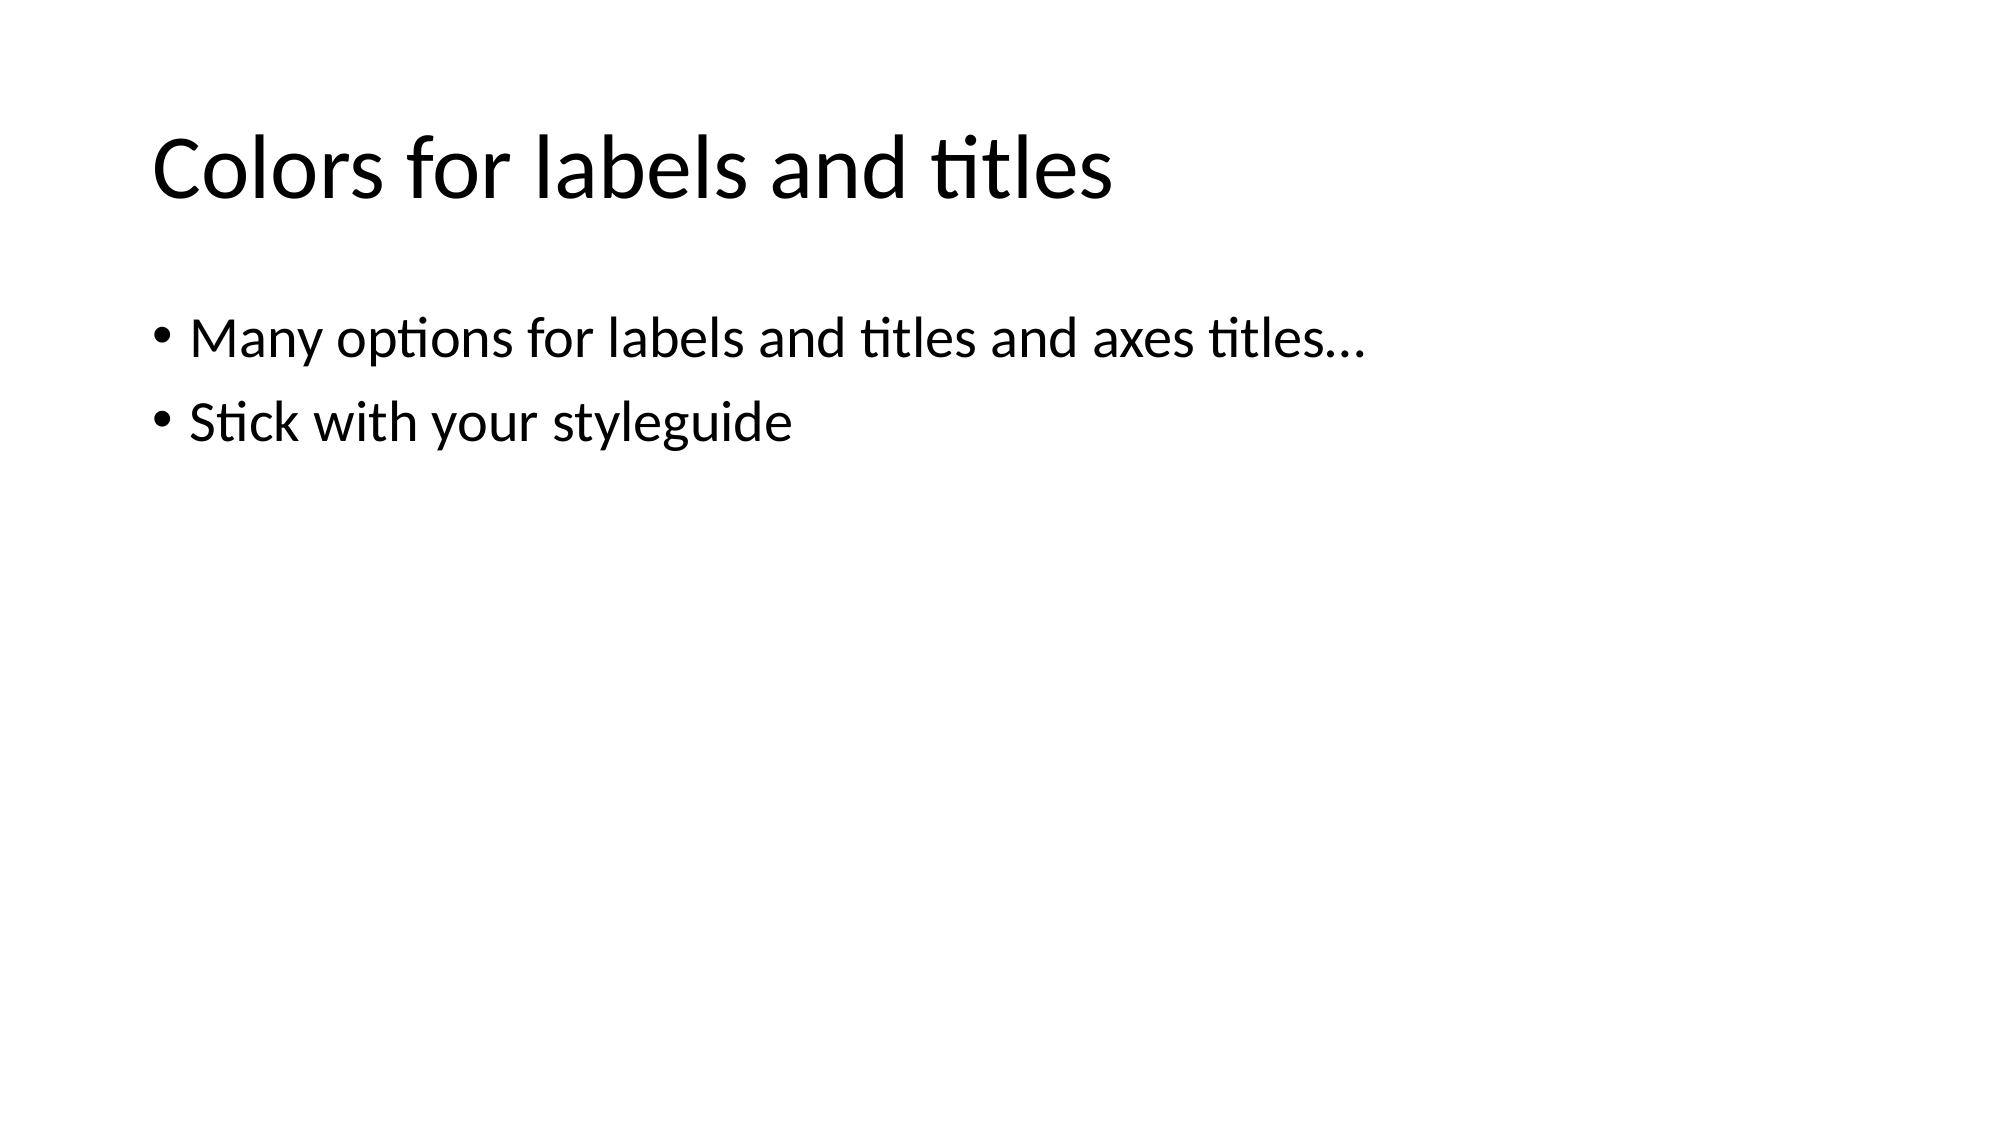

# Colors for labels and titles
Many options for labels and titles and axes titles…
Stick with your styleguide